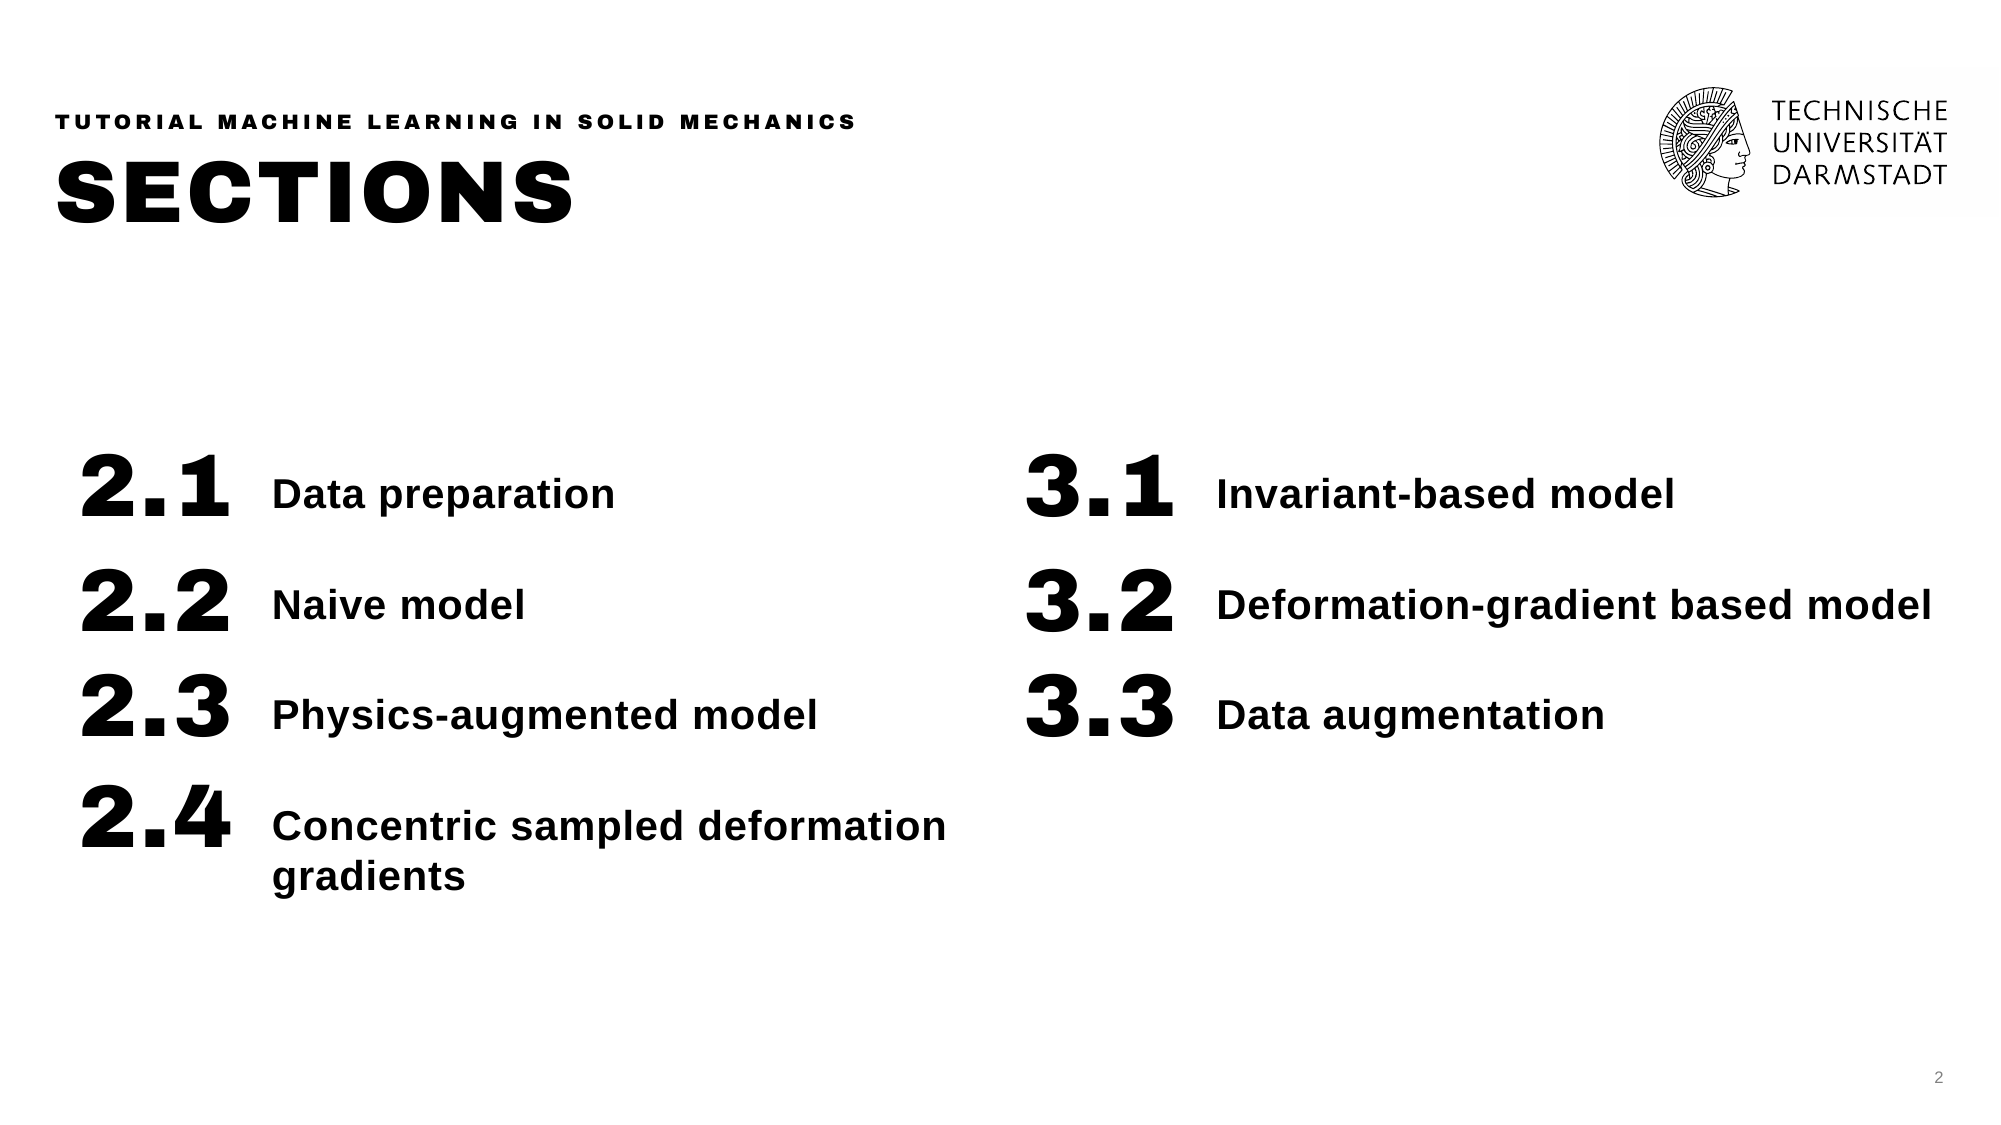

# Tutorial Machine Learning in Solid Mechanics
Sections
2.1
3.1
Data preparation
Invariant-based model
2.2
3.2
Naive model
Deformation-gradient based model
2.3
3.3
Physics-augmented model
Data augmentation
2.4

Concentric sampled deformation gradients

2